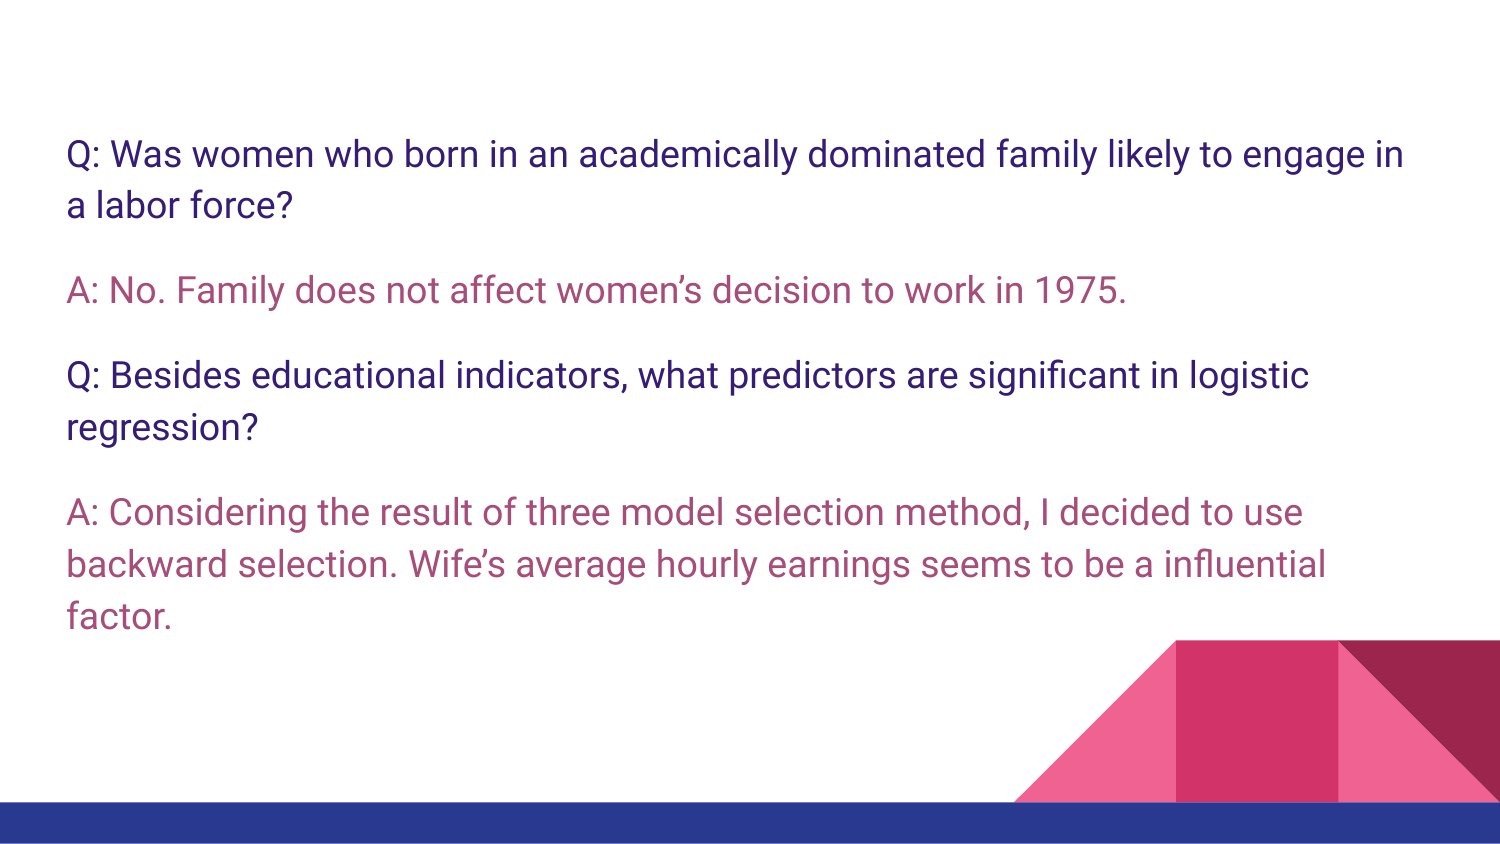

#
Q: Was women who born in an academically dominated family likely to engage in a labor force?
A: No. Family does not affect women’s decision to work in 1975.
Q: Besides educational indicators, what predictors are significant in logistic regression?
A: Considering the result of three model selection method, I decided to use backward selection. Wife’s average hourly earnings seems to be a influential factor.